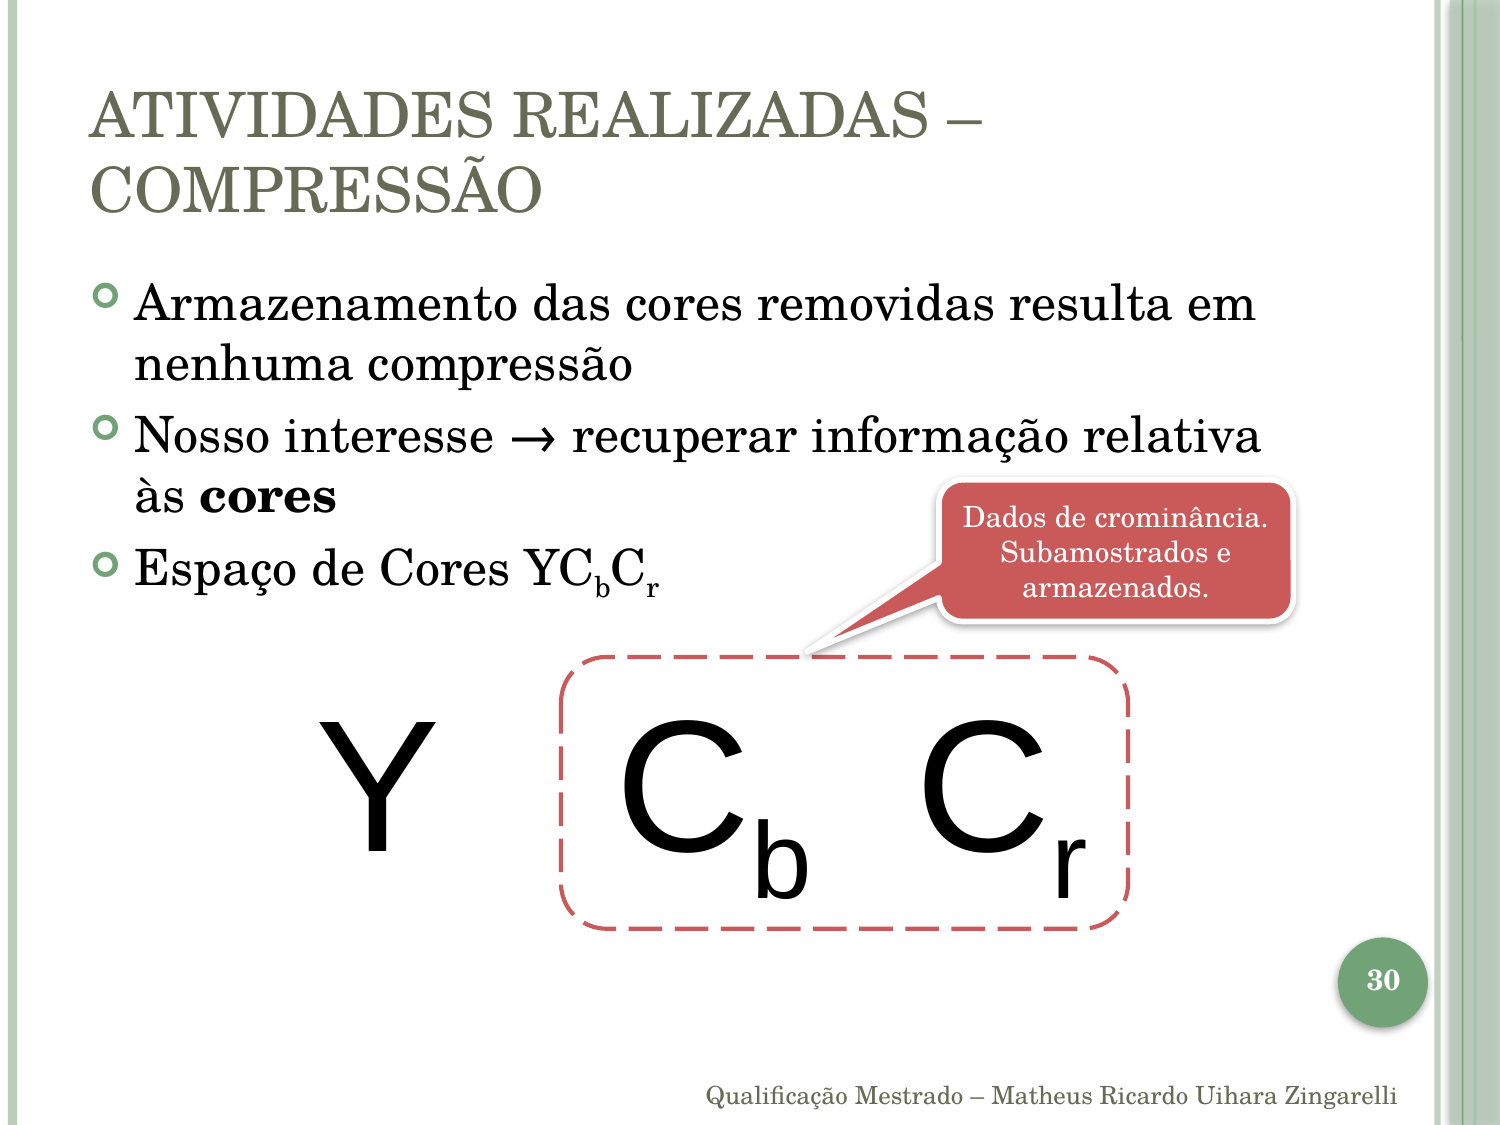

# Atividades Realizadas – Compressão
Armazenamento das cores removidas resulta em nenhuma compressão
Nosso interesse → recuperar informação relativa às cores
Espaço de Cores YCbCr

Dados de crominância. Subamostrados e armazenados.
Y		Cb	Cr

30
Qualificação Mestrado – Matheus Ricardo Uihara Zingarelli